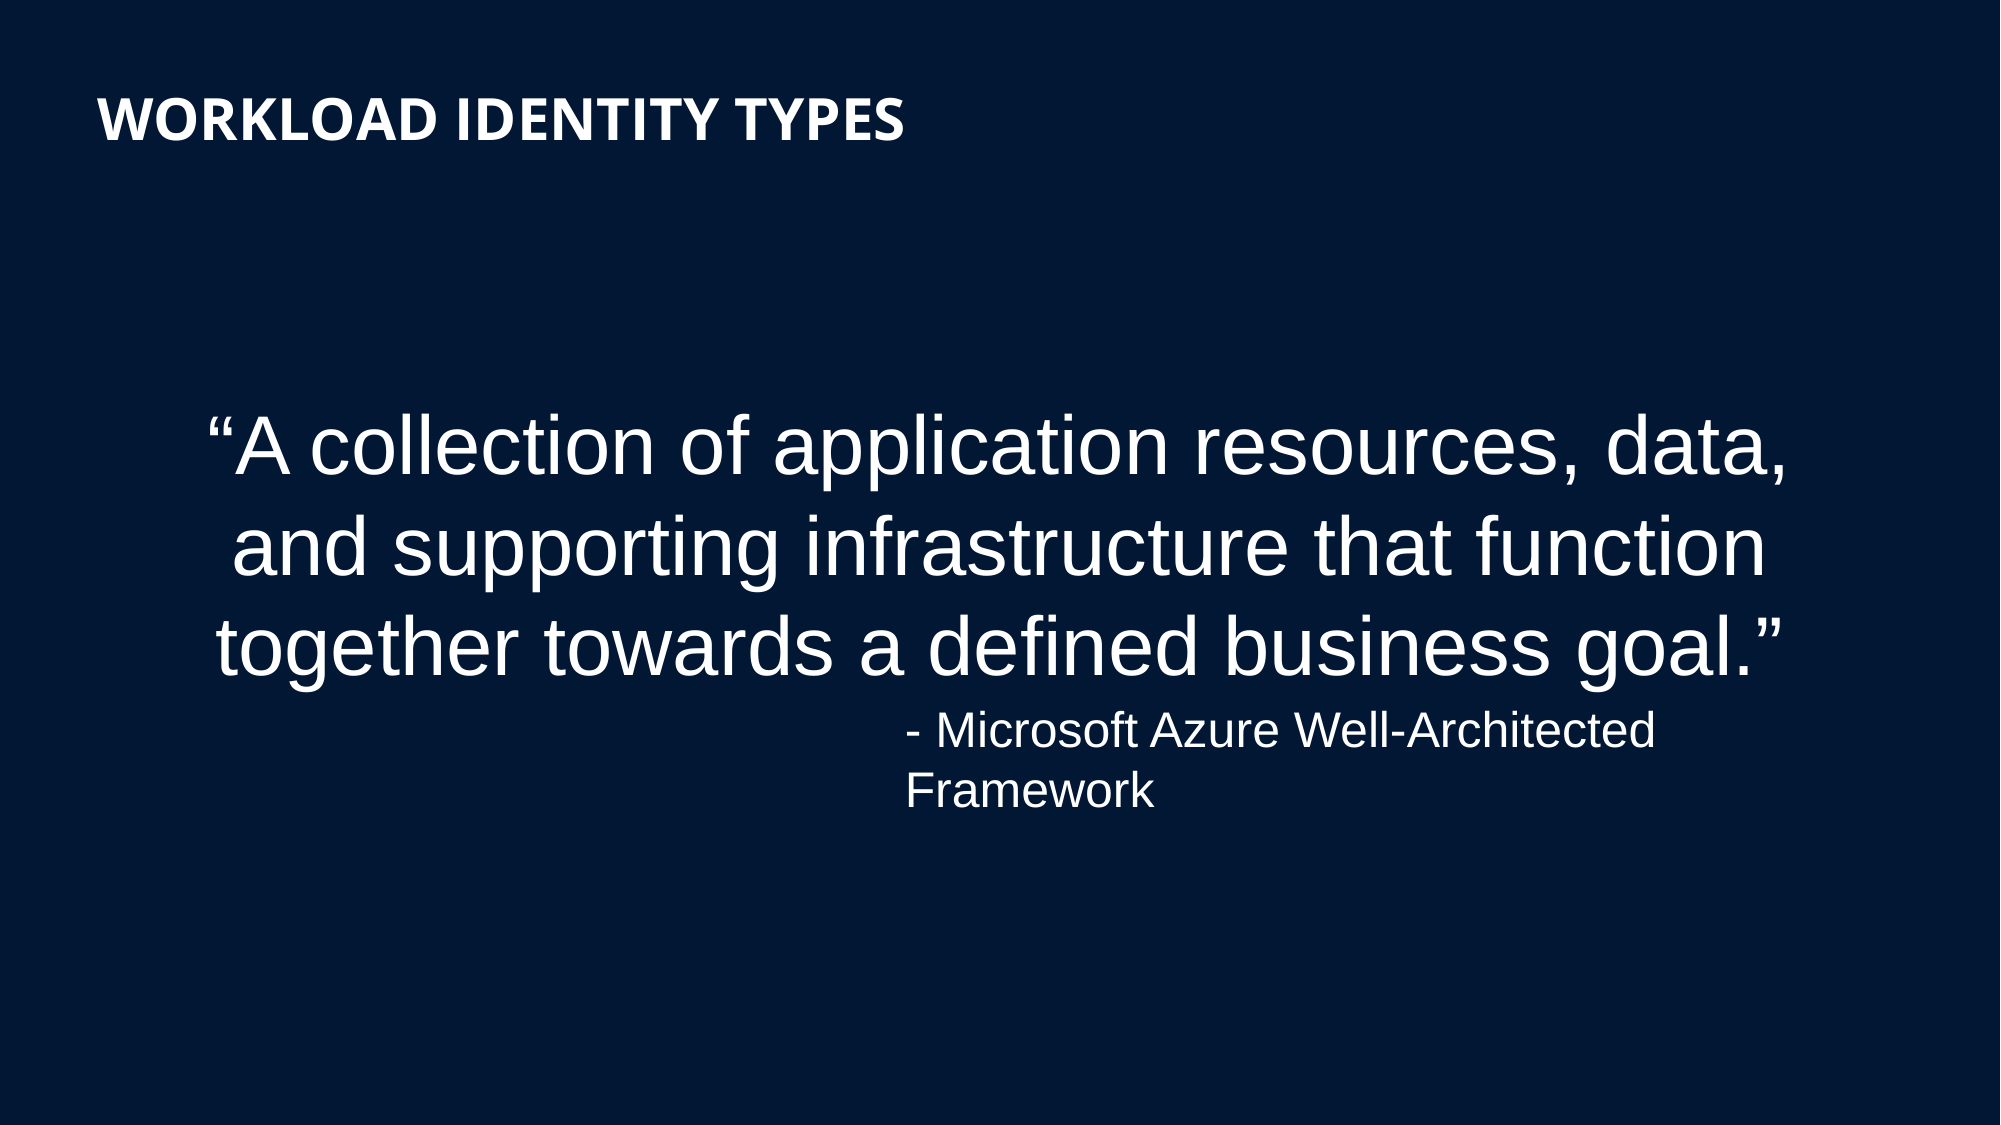

# Workload Identity Types
“A collection of application resources, data, and supporting infrastructure that function together towards a defined business goal.”
- Microsoft Azure Well-Architected Framework